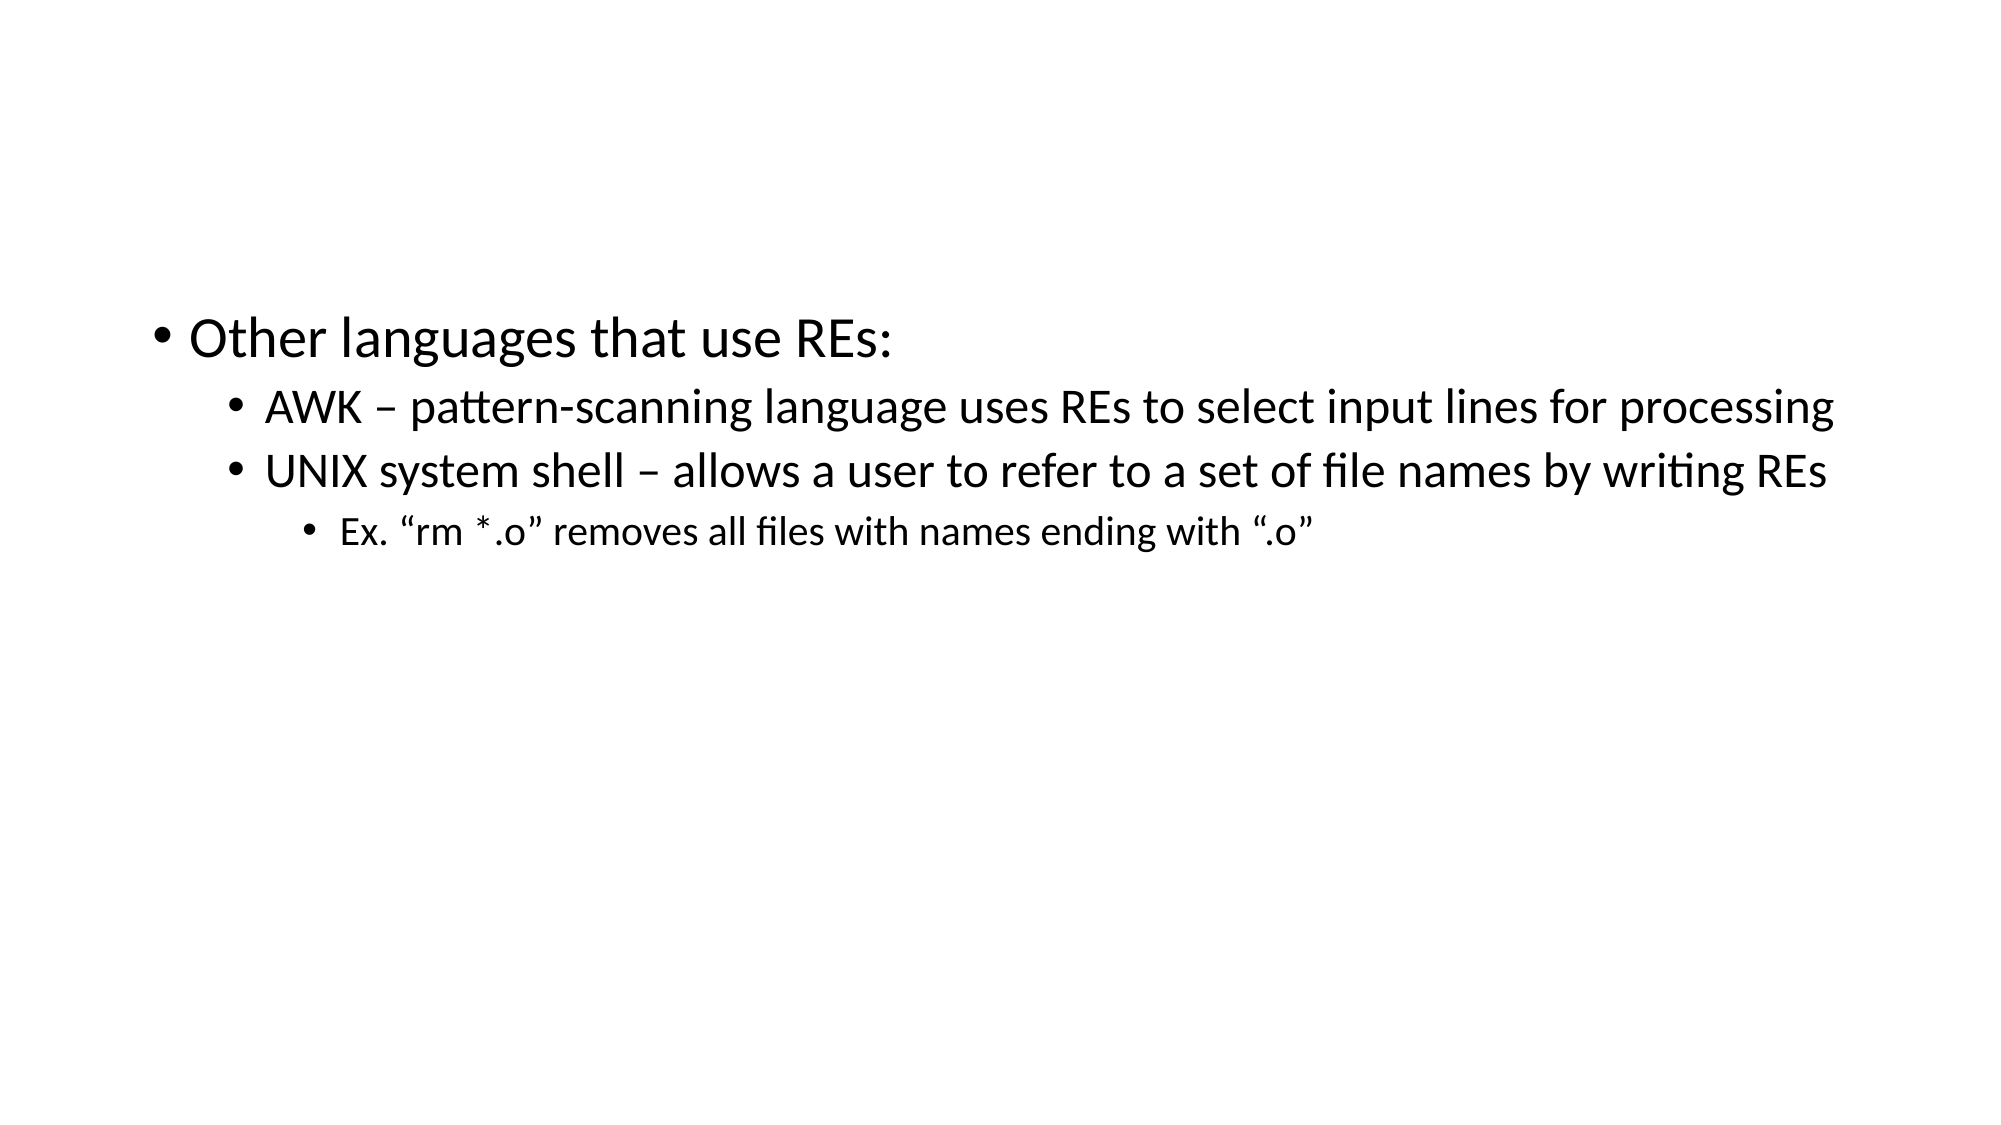

Other languages that use REs:
AWK – pattern-scanning language uses REs to select input lines for processing
UNIX system shell – allows a user to refer to a set of file names by writing REs
Ex. “rm *.o” removes all files with names ending with “.o”